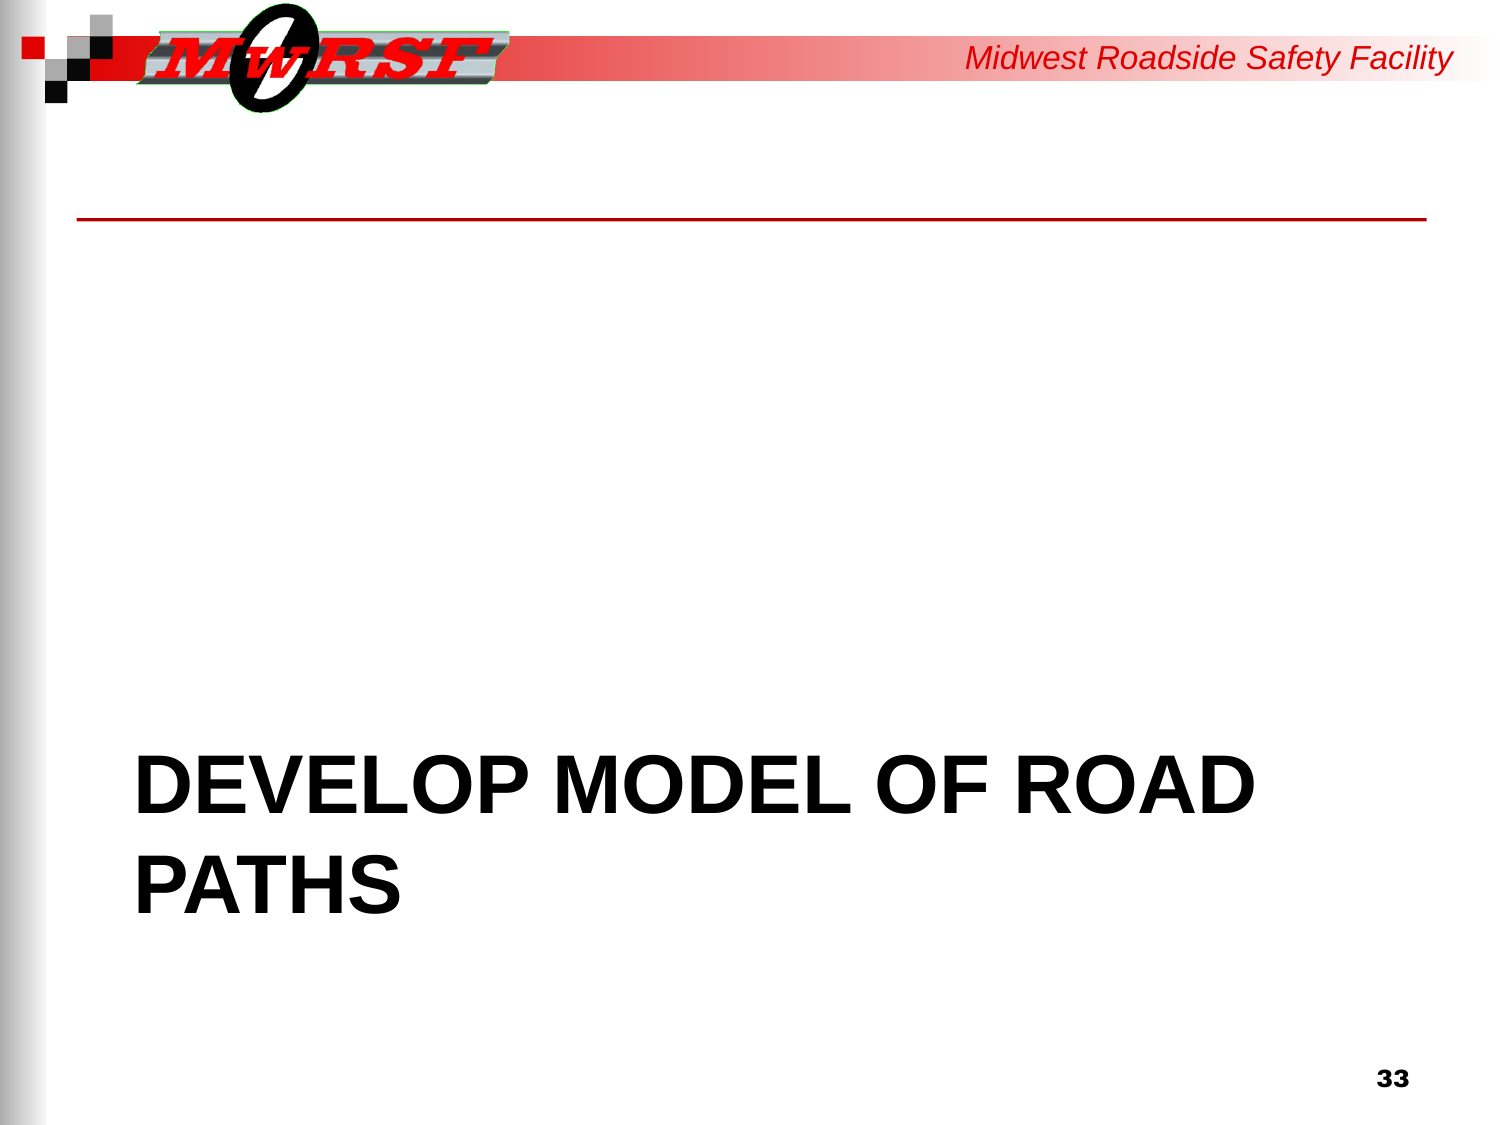

# Develop Model of Road Paths
33